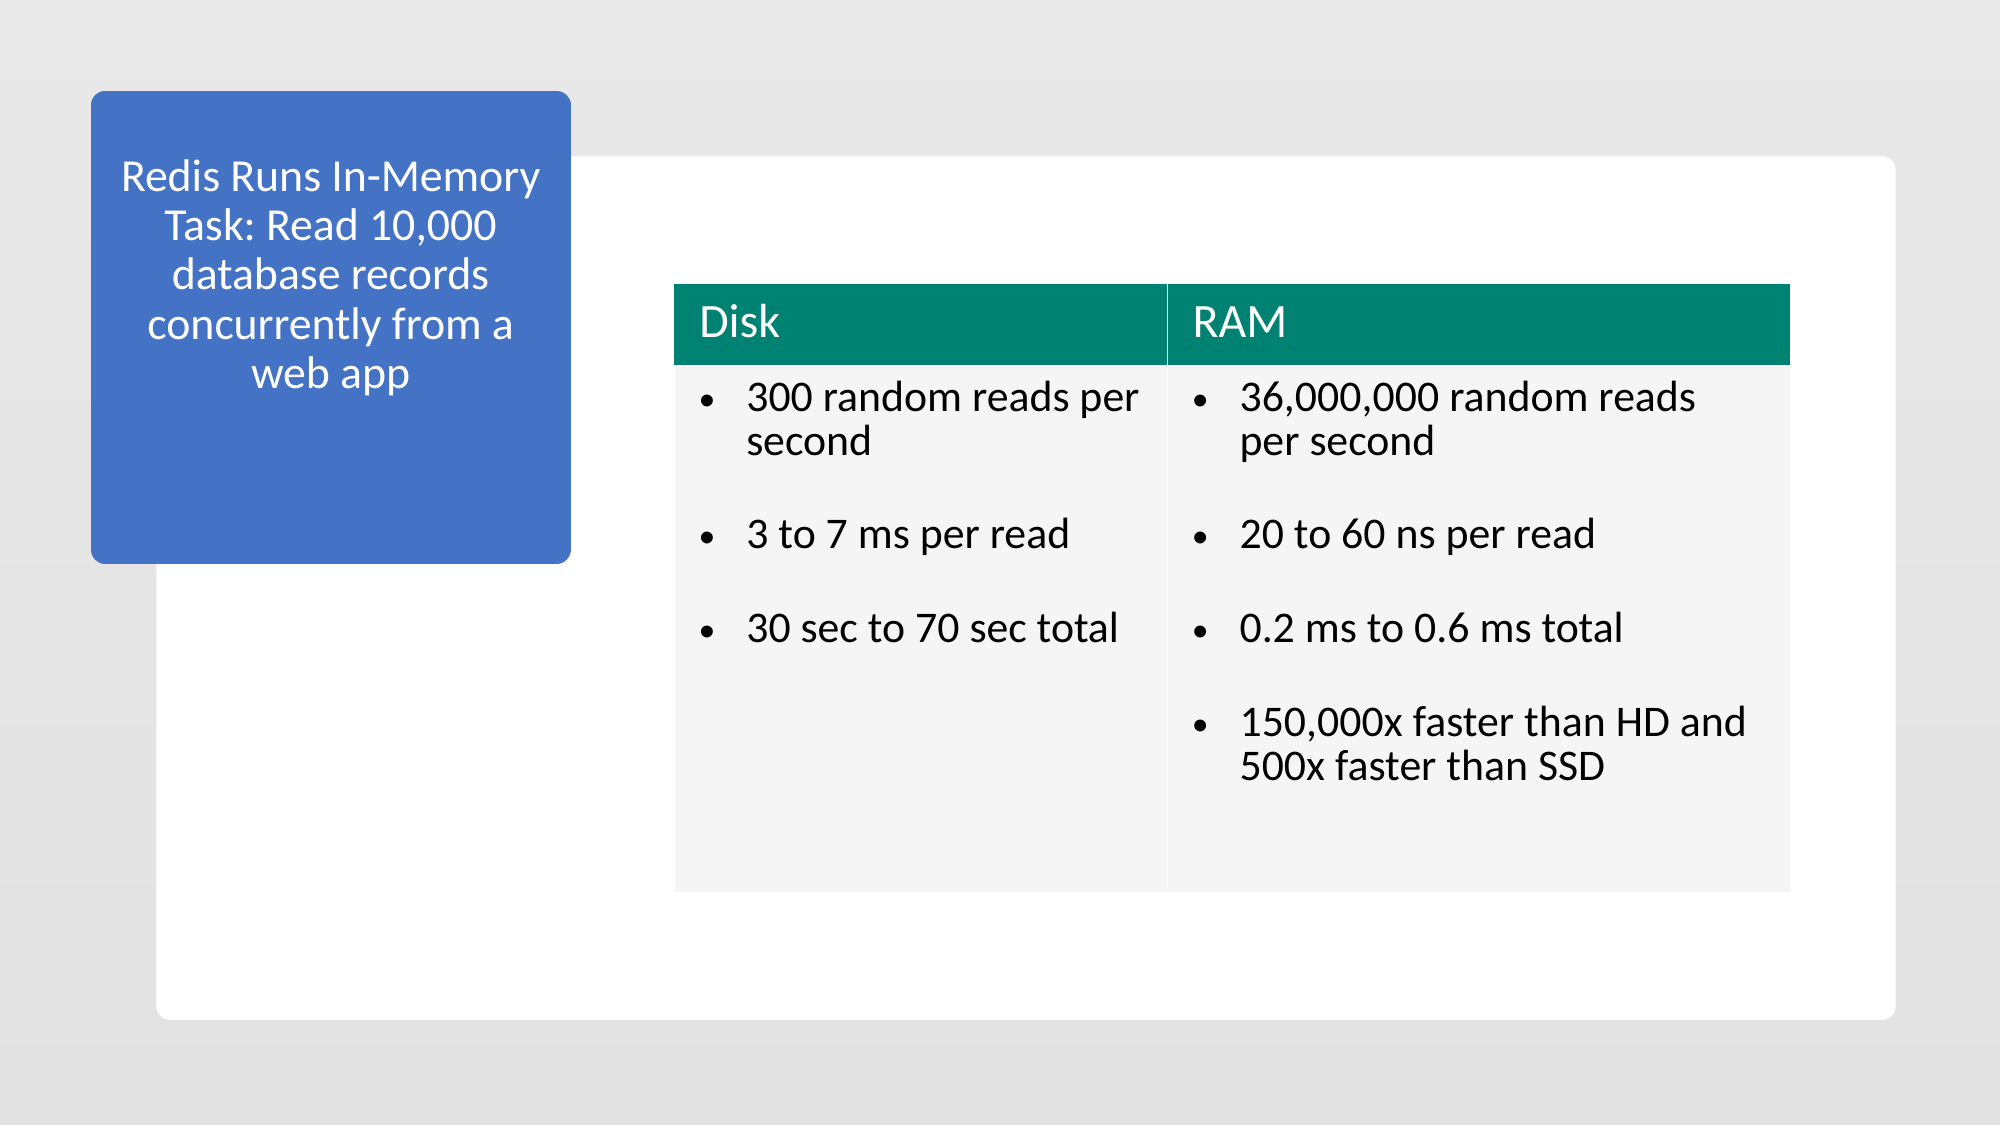

# Redis Runs In-Memory Task: Read 10,000 database records concurrently from a web app

| Disk | RAM |
| --- | --- |
| 300 random reads per second 3 to 7 ms per read 30 sec to 70 sec total | 36,000,000 random reads per second 20 to 60 ns per read 0.2 ms to 0.6 ms total 150,000x faster than HD and 500x faster than SSD |